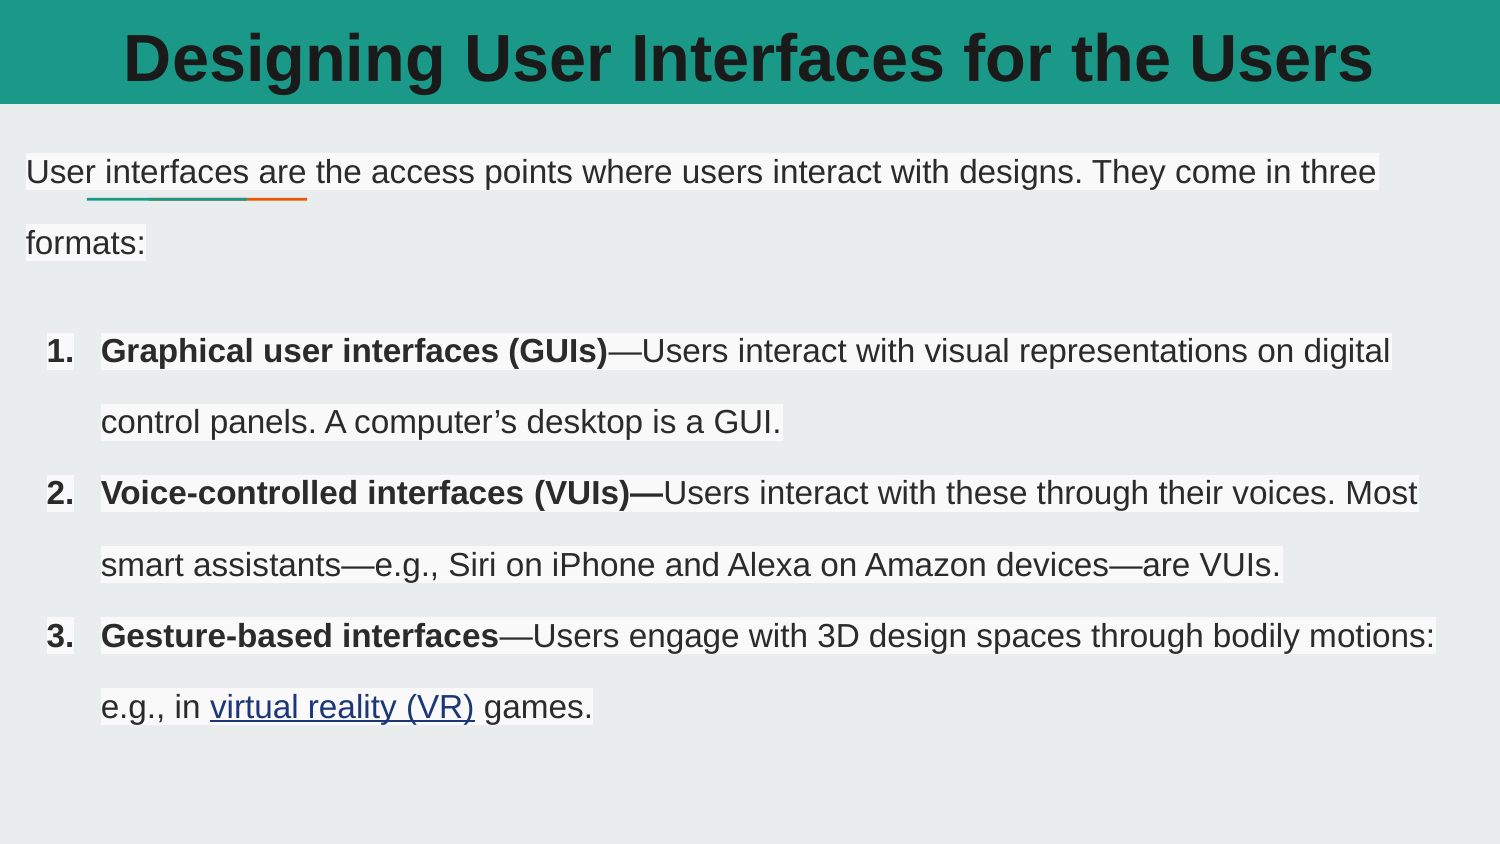

# Designing User Interfaces for the Users
User interfaces are the access points where users interact with designs. They come in three formats:
Graphical user interfaces (GUIs)—Users interact with visual representations on digital control panels. A computer’s desktop is a GUI.
Voice-controlled interfaces (VUIs)—Users interact with these through their voices. Most smart assistants—e.g., Siri on iPhone and Alexa on Amazon devices—are VUIs.
Gesture-based interfaces—Users engage with 3D design spaces through bodily motions: e.g., in virtual reality (VR) games.